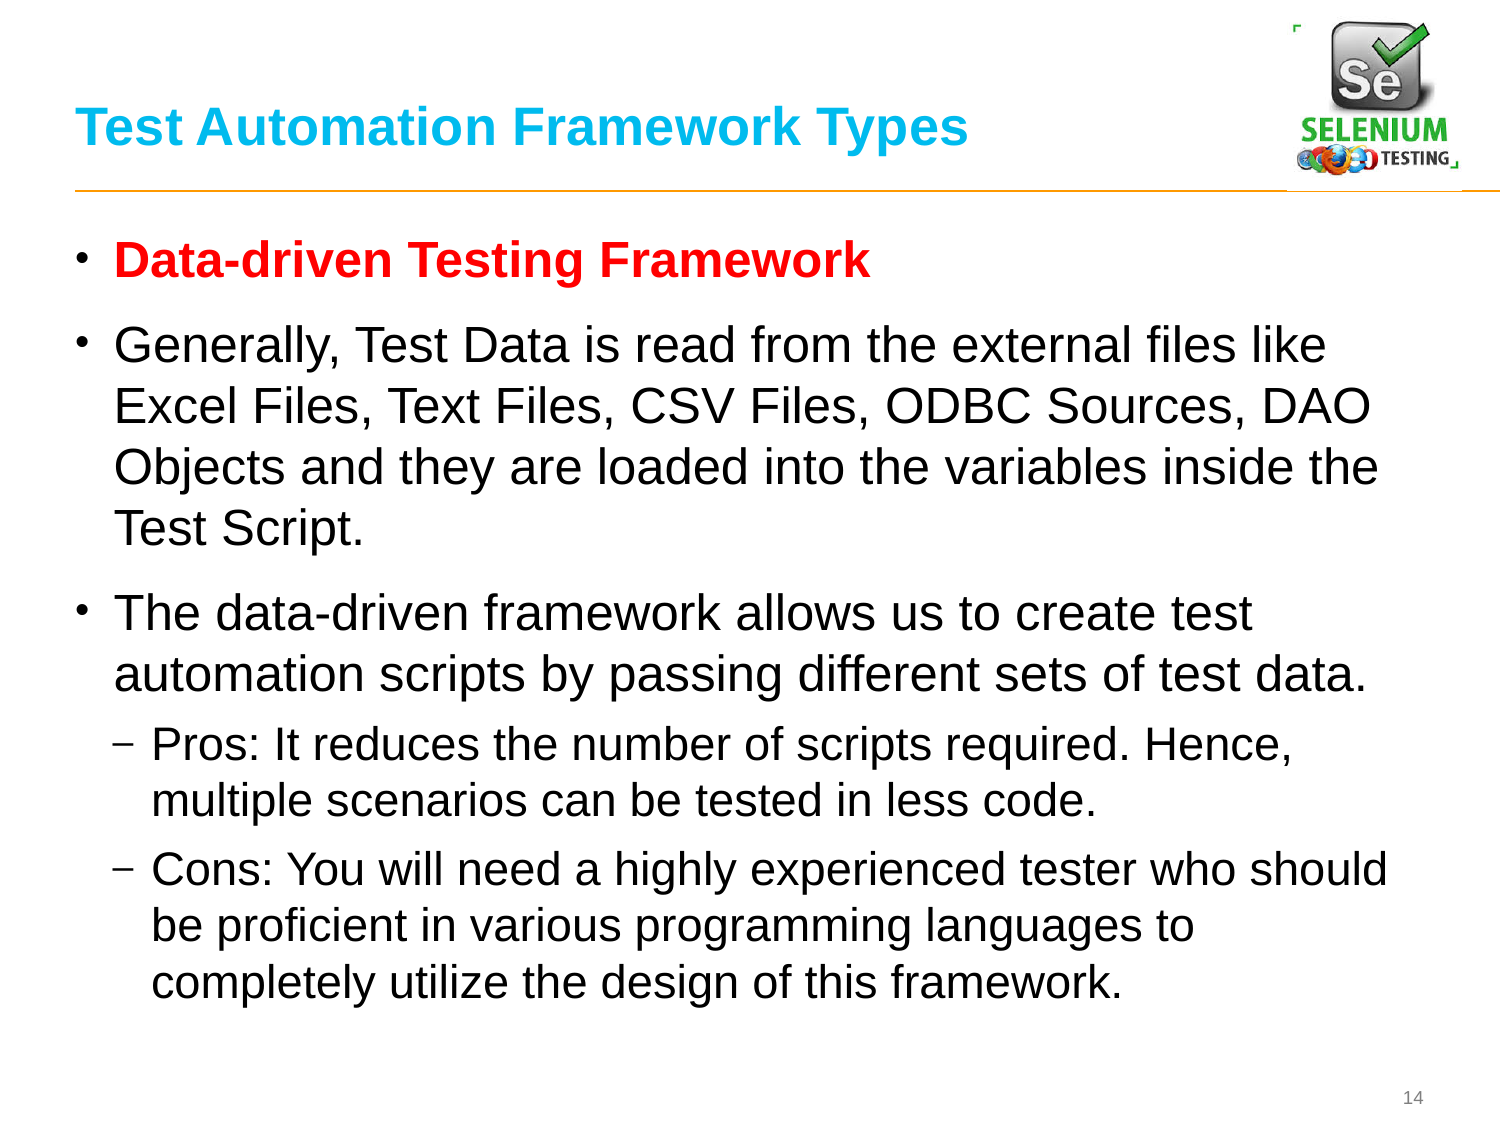

# Test Automation Framework Types
Data-driven Testing Framework
Generally, Test Data is read from the external files like Excel Files, Text Files, CSV Files, ODBC Sources, DAO Objects and they are loaded into the variables inside the Test Script.
The data-driven framework allows us to create test automation scripts by passing different sets of test data.
Pros: It reduces the number of scripts required. Hence, multiple scenarios can be tested in less code.
Cons: You will need a highly experienced tester who should be proficient in various programming languages to completely utilize the design of this framework.